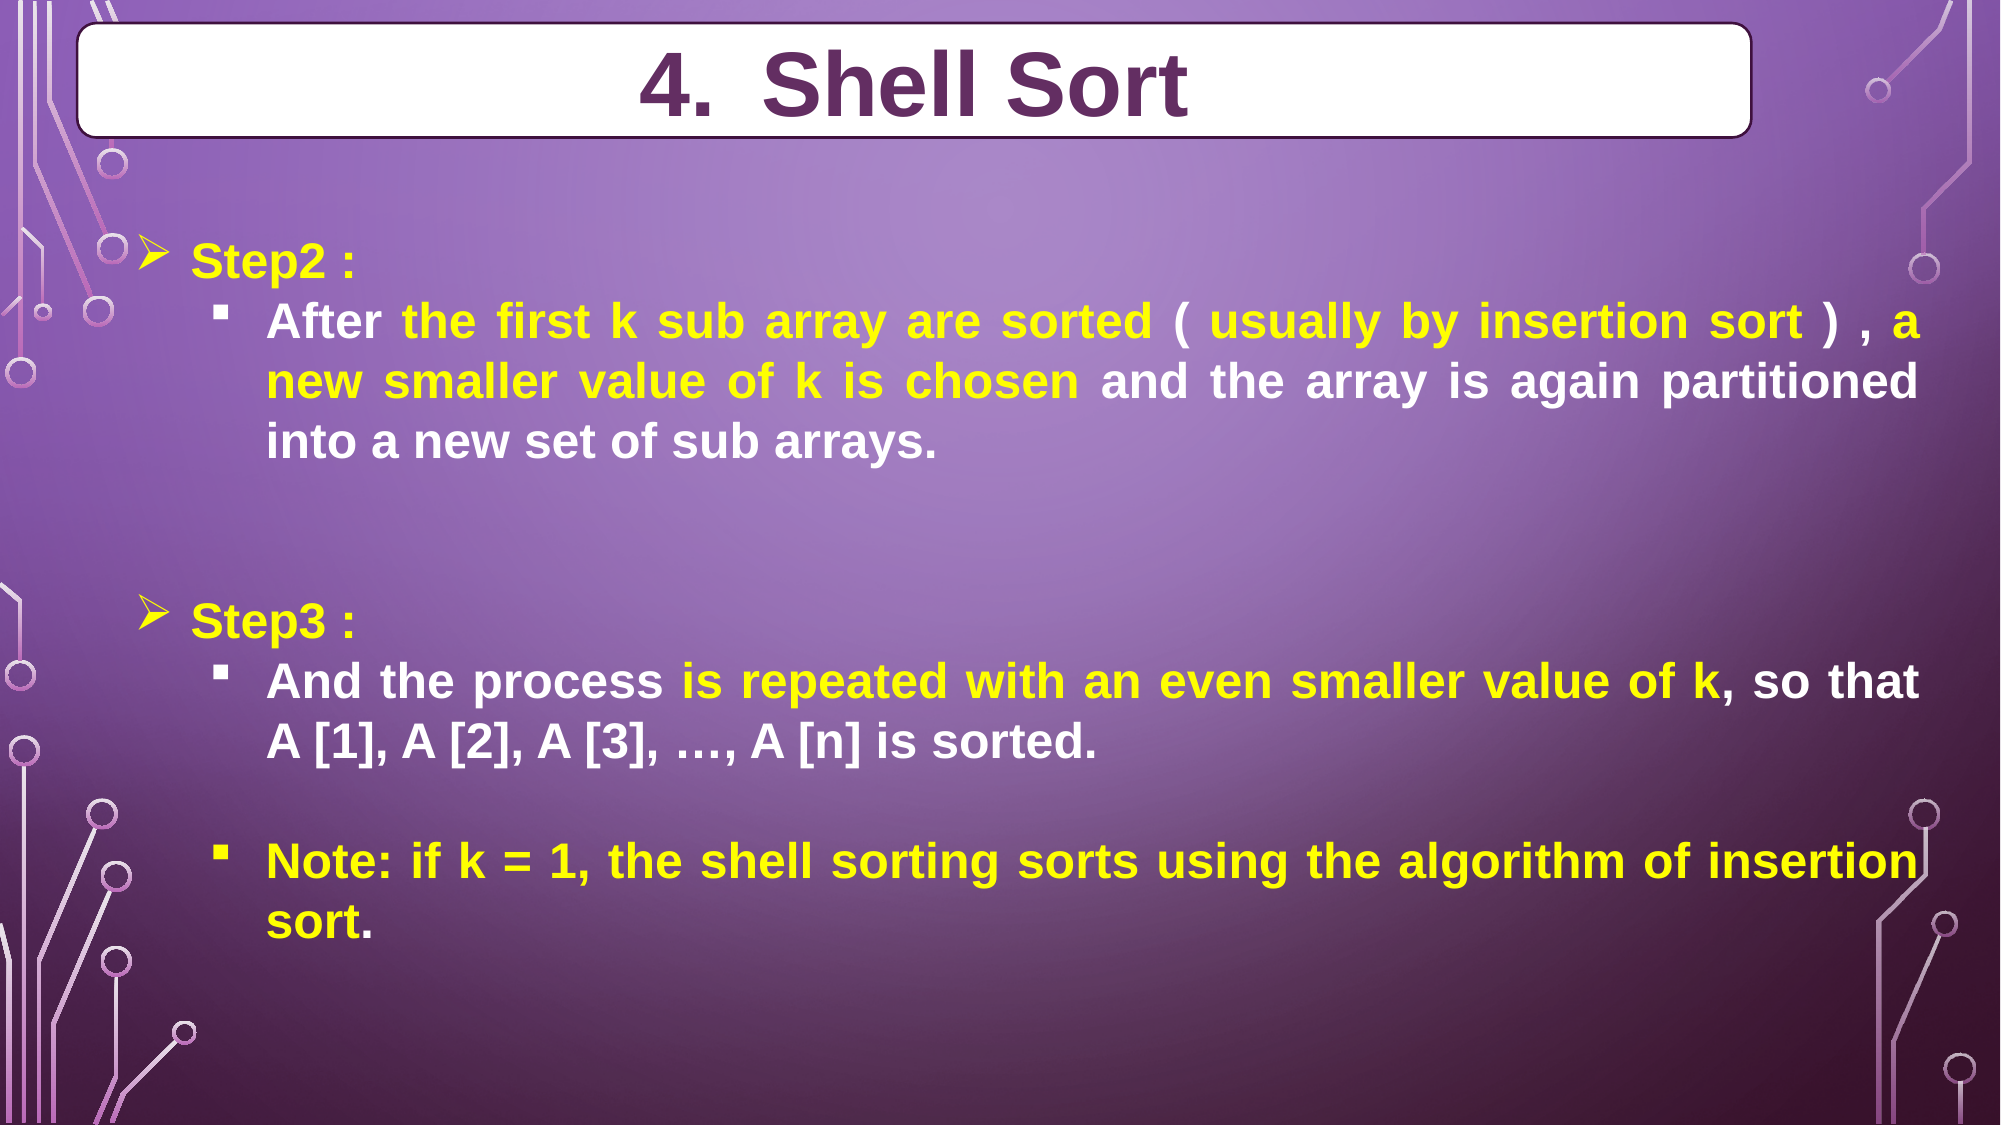

Shell Sort
Step2 :
After the first k sub array are sorted ( usually by insertion sort ) , a new smaller value of k is chosen and the array is again partitioned into a new set of sub arrays.

Step3 :
And the process is repeated with an even smaller value of k, so that A [1], A [2], A [3], …, A [n] is sorted.

Note: if k = 1, the shell sorting sorts using the algorithm of insertion sort.